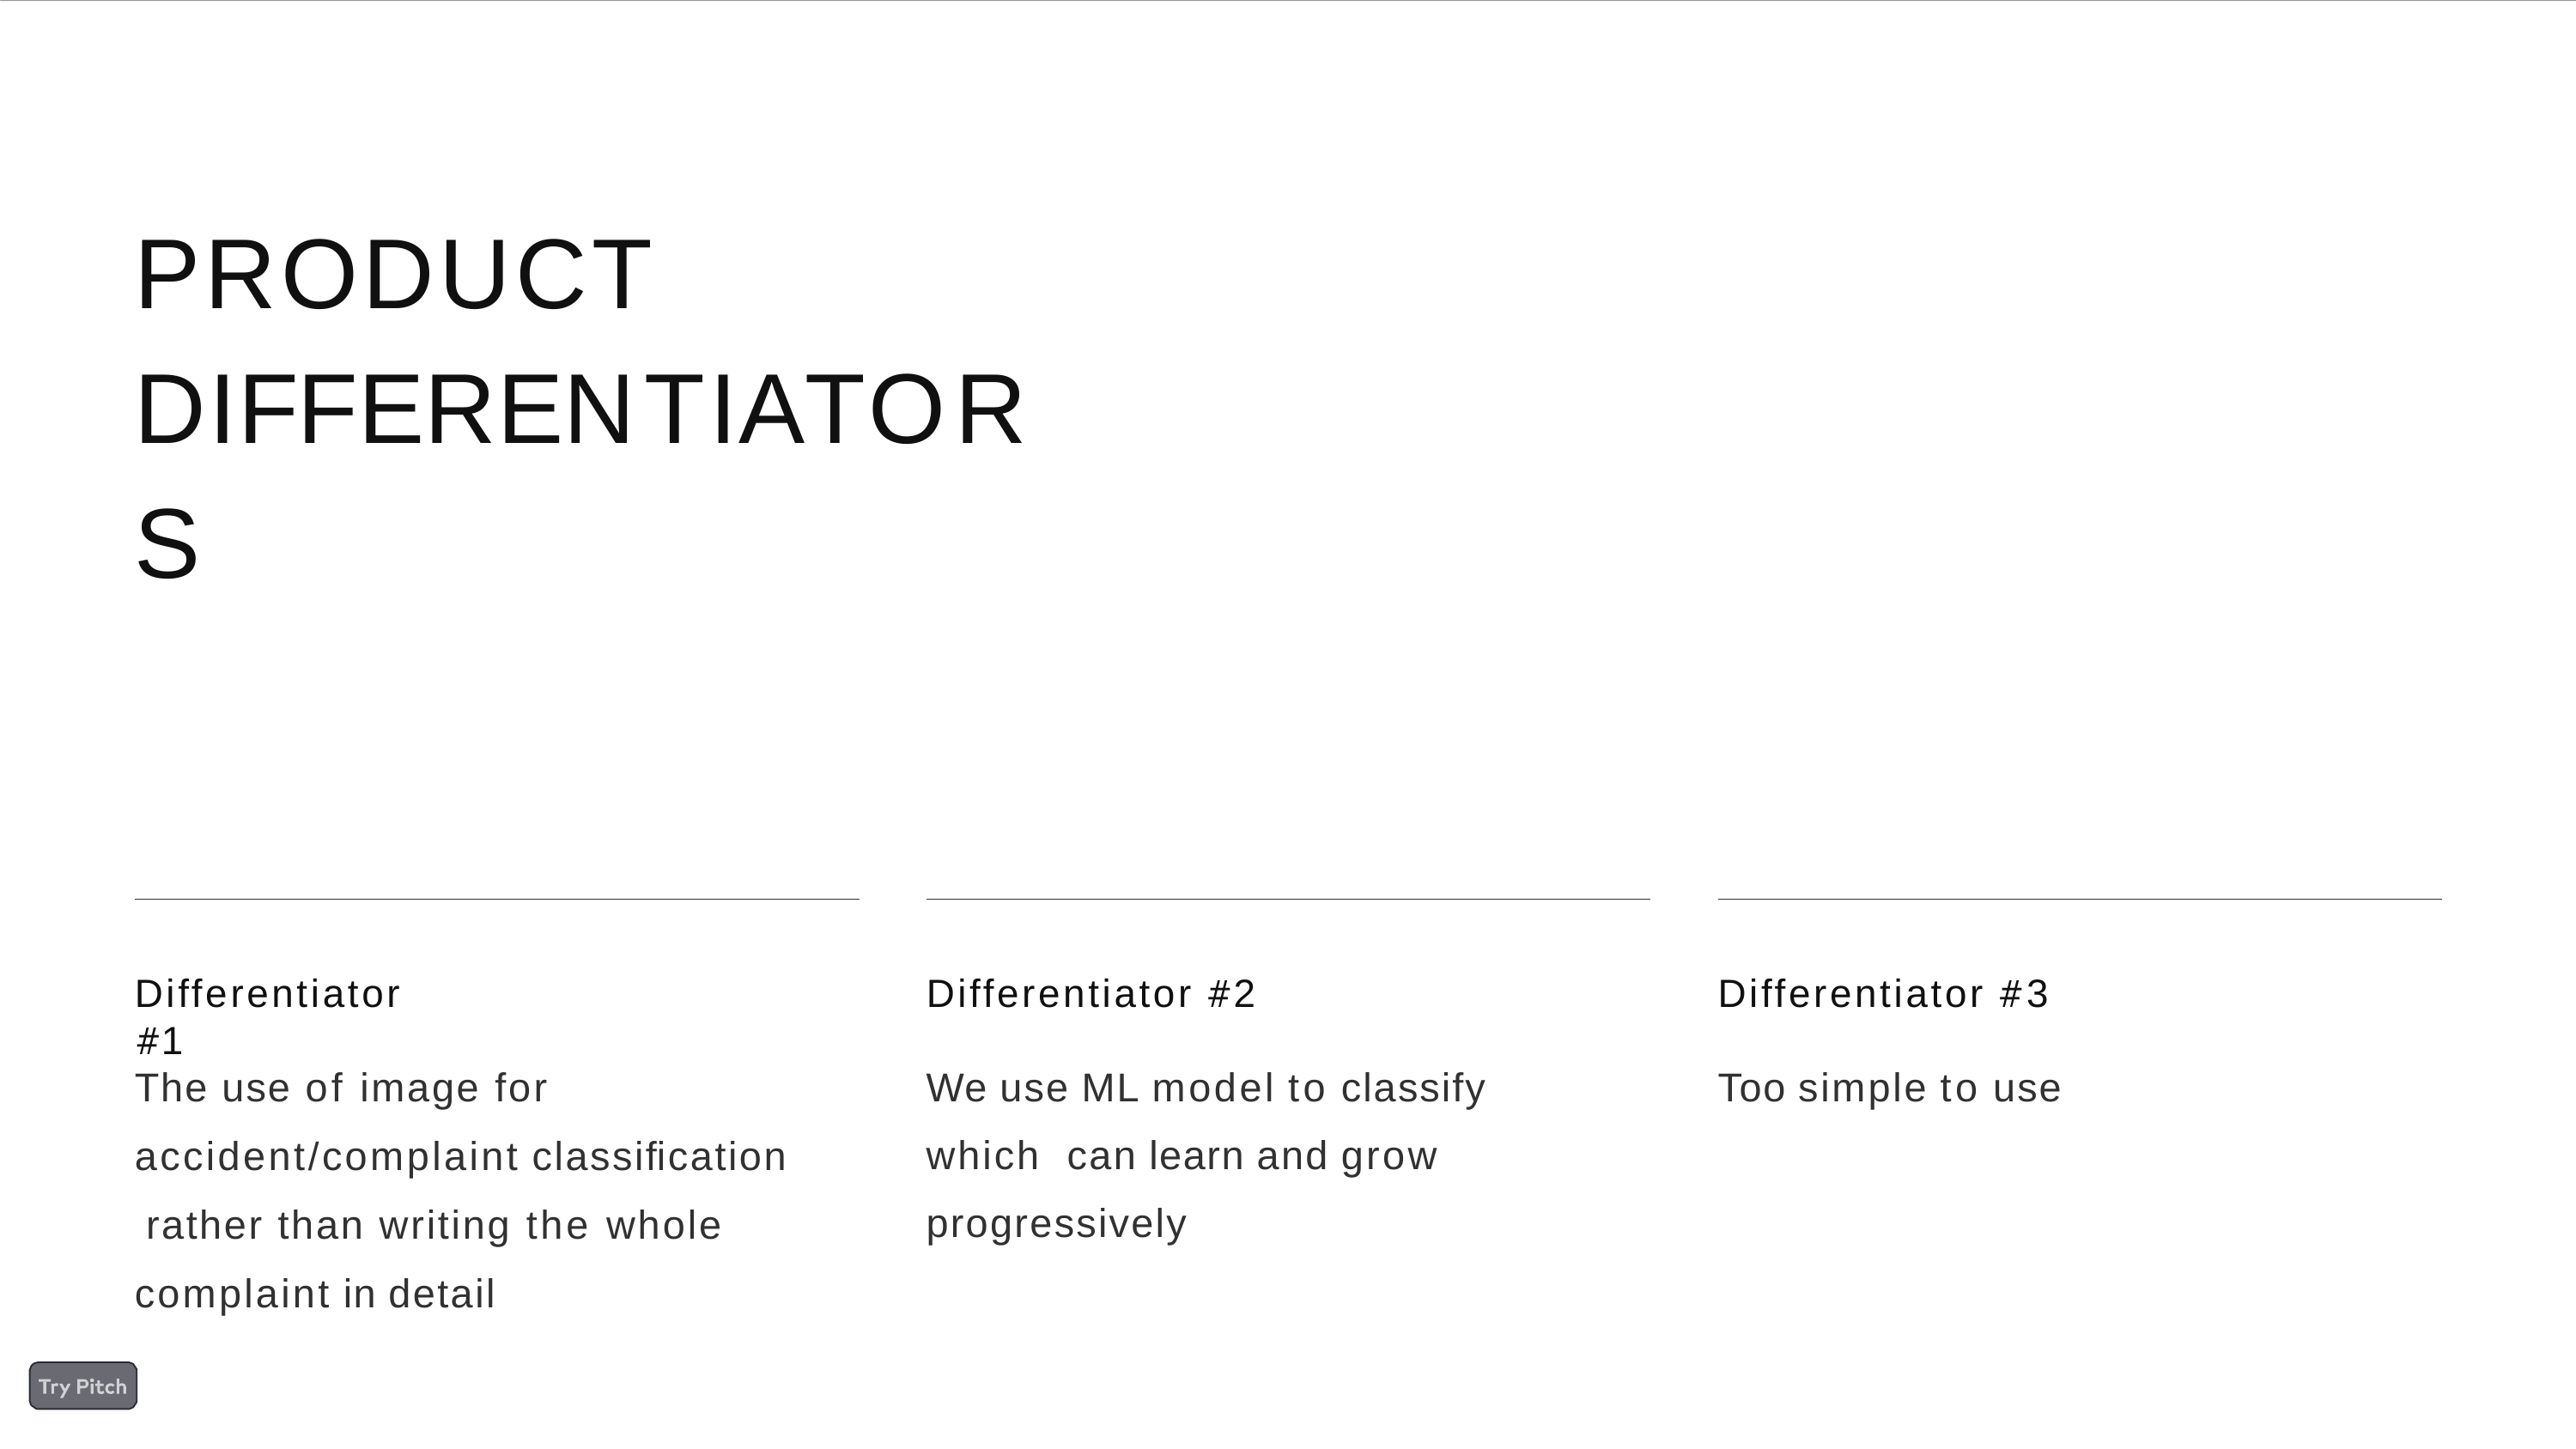

# PRODUCT  DIFFERENTIATORS

Differentiator #1
Differentiator #2
Differentiator #3
We use ML model to classify which  can learn and grow progressively
The use of image for  accident/complaint classiﬁcation  rather than writing the whole  complaint in detail
Too simple to use